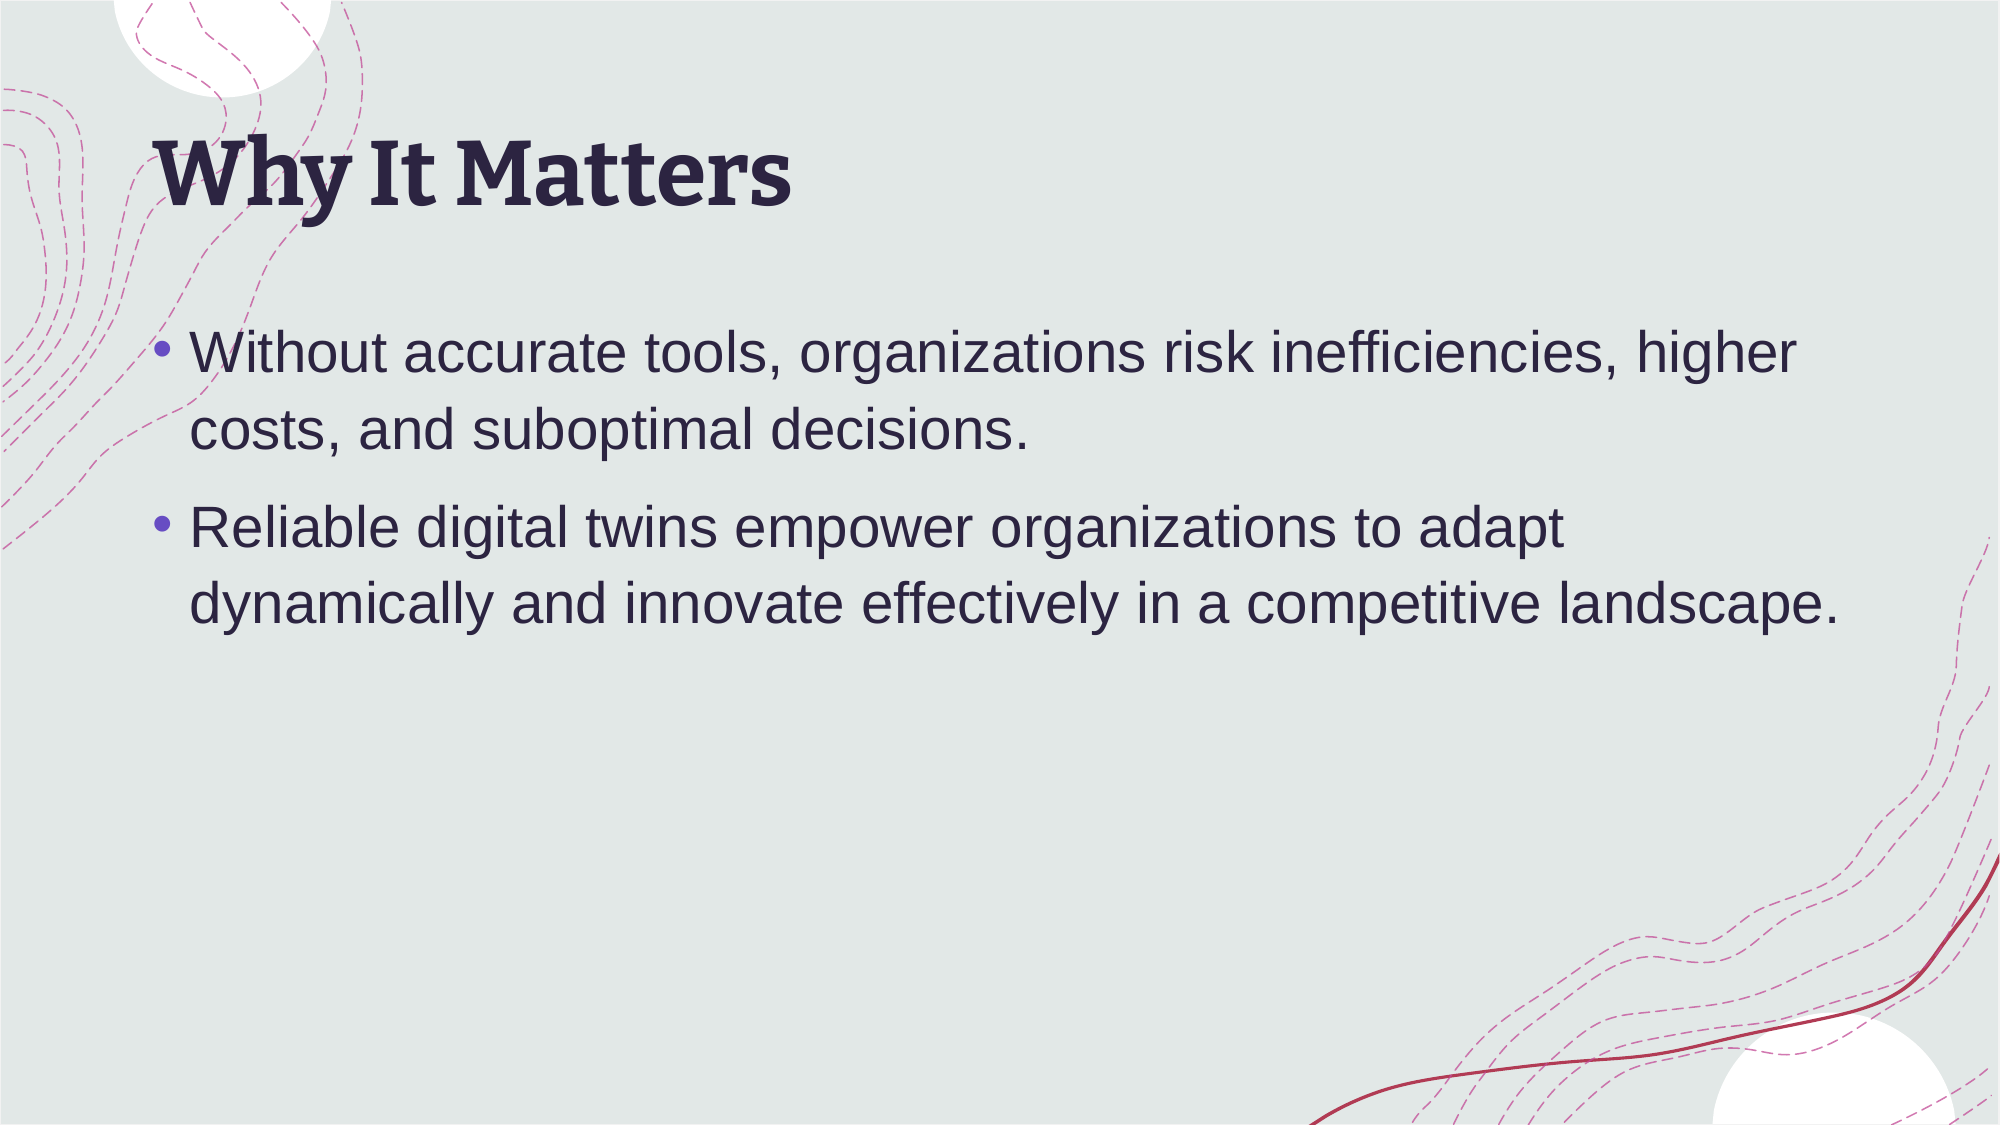

# Why It Matters
Without accurate tools, organizations risk inefficiencies, higher costs, and suboptimal decisions.
Reliable digital twins empower organizations to adapt dynamically and innovate effectively in a competitive landscape.